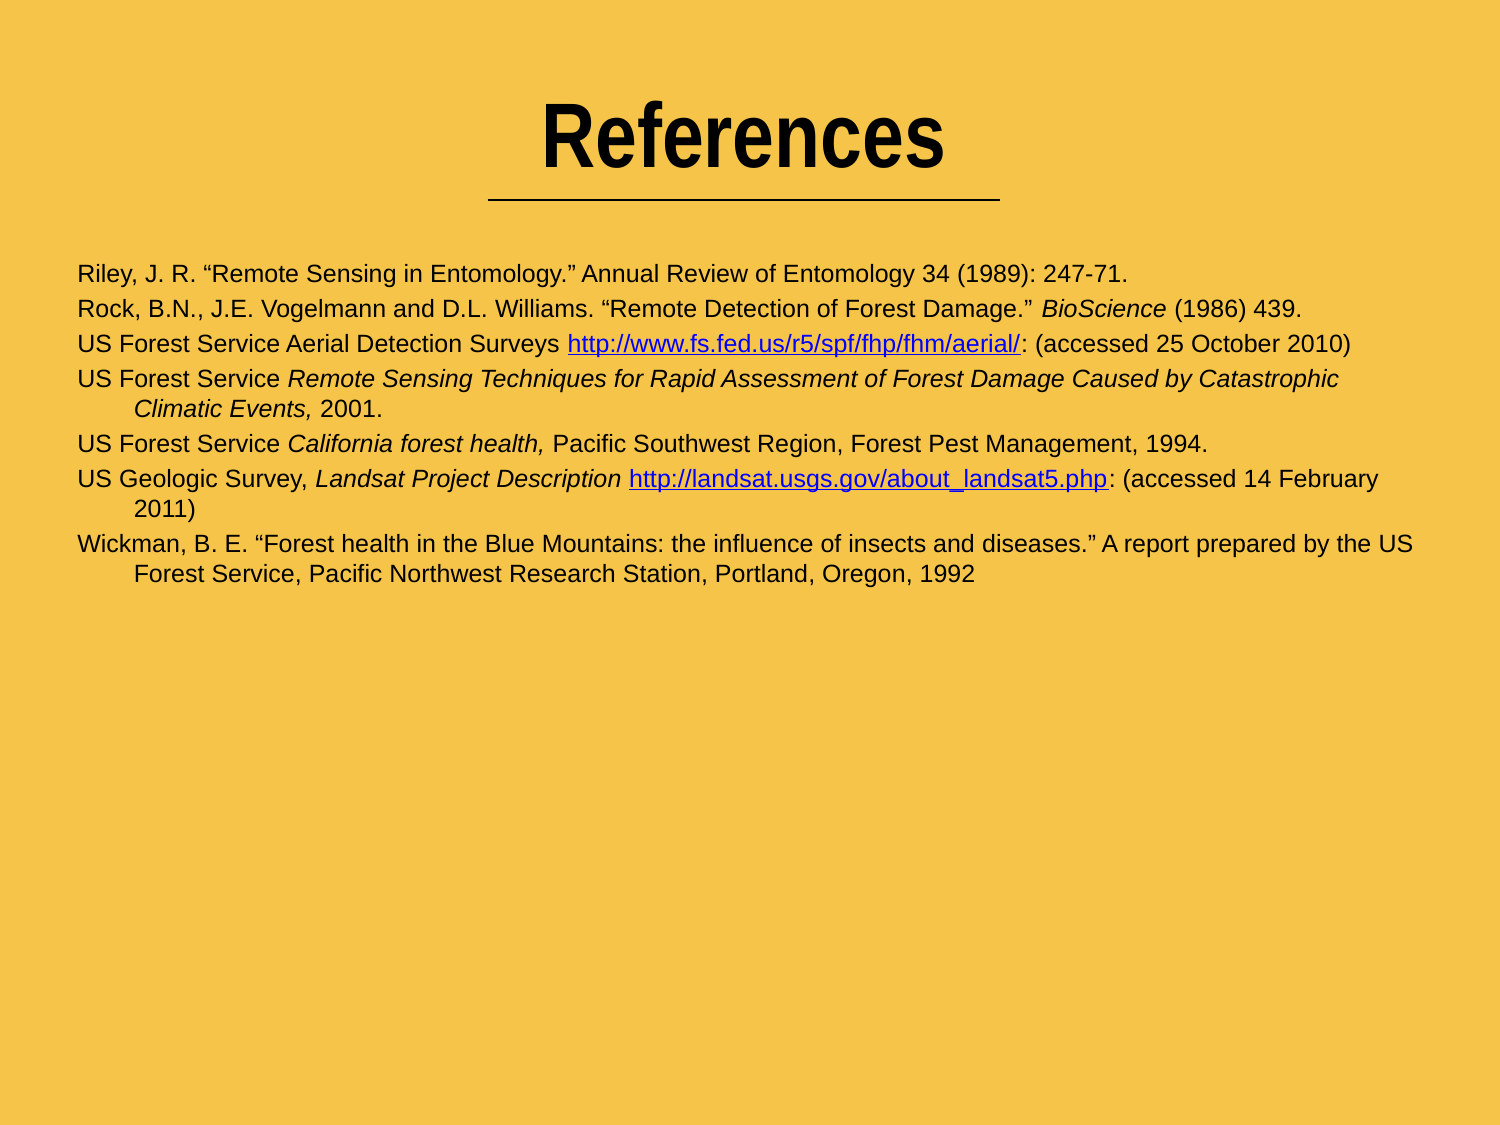

# References
Riley, J. R. “Remote Sensing in Entomology.” Annual Review of Entomology 34 (1989): 247-71.
Rock, B.N., J.E. Vogelmann and D.L. Williams. “Remote Detection of Forest Damage.” BioScience (1986) 439.
US Forest Service Aerial Detection Surveys http://www.fs.fed.us/r5/spf/fhp/fhm/aerial/: (accessed 25 October 2010)
US Forest Service Remote Sensing Techniques for Rapid Assessment of Forest Damage Caused by Catastrophic Climatic Events, 2001.
US Forest Service California forest health, Pacific Southwest Region, Forest Pest Management, 1994.
US Geologic Survey, Landsat Project Description http://landsat.usgs.gov/about_landsat5.php: (accessed 14 February 2011)
Wickman, B. E. “Forest health in the Blue Mountains: the influence of insects and diseases.” A report prepared by the US Forest Service, Pacific Northwest Research Station, Portland, Oregon, 1992